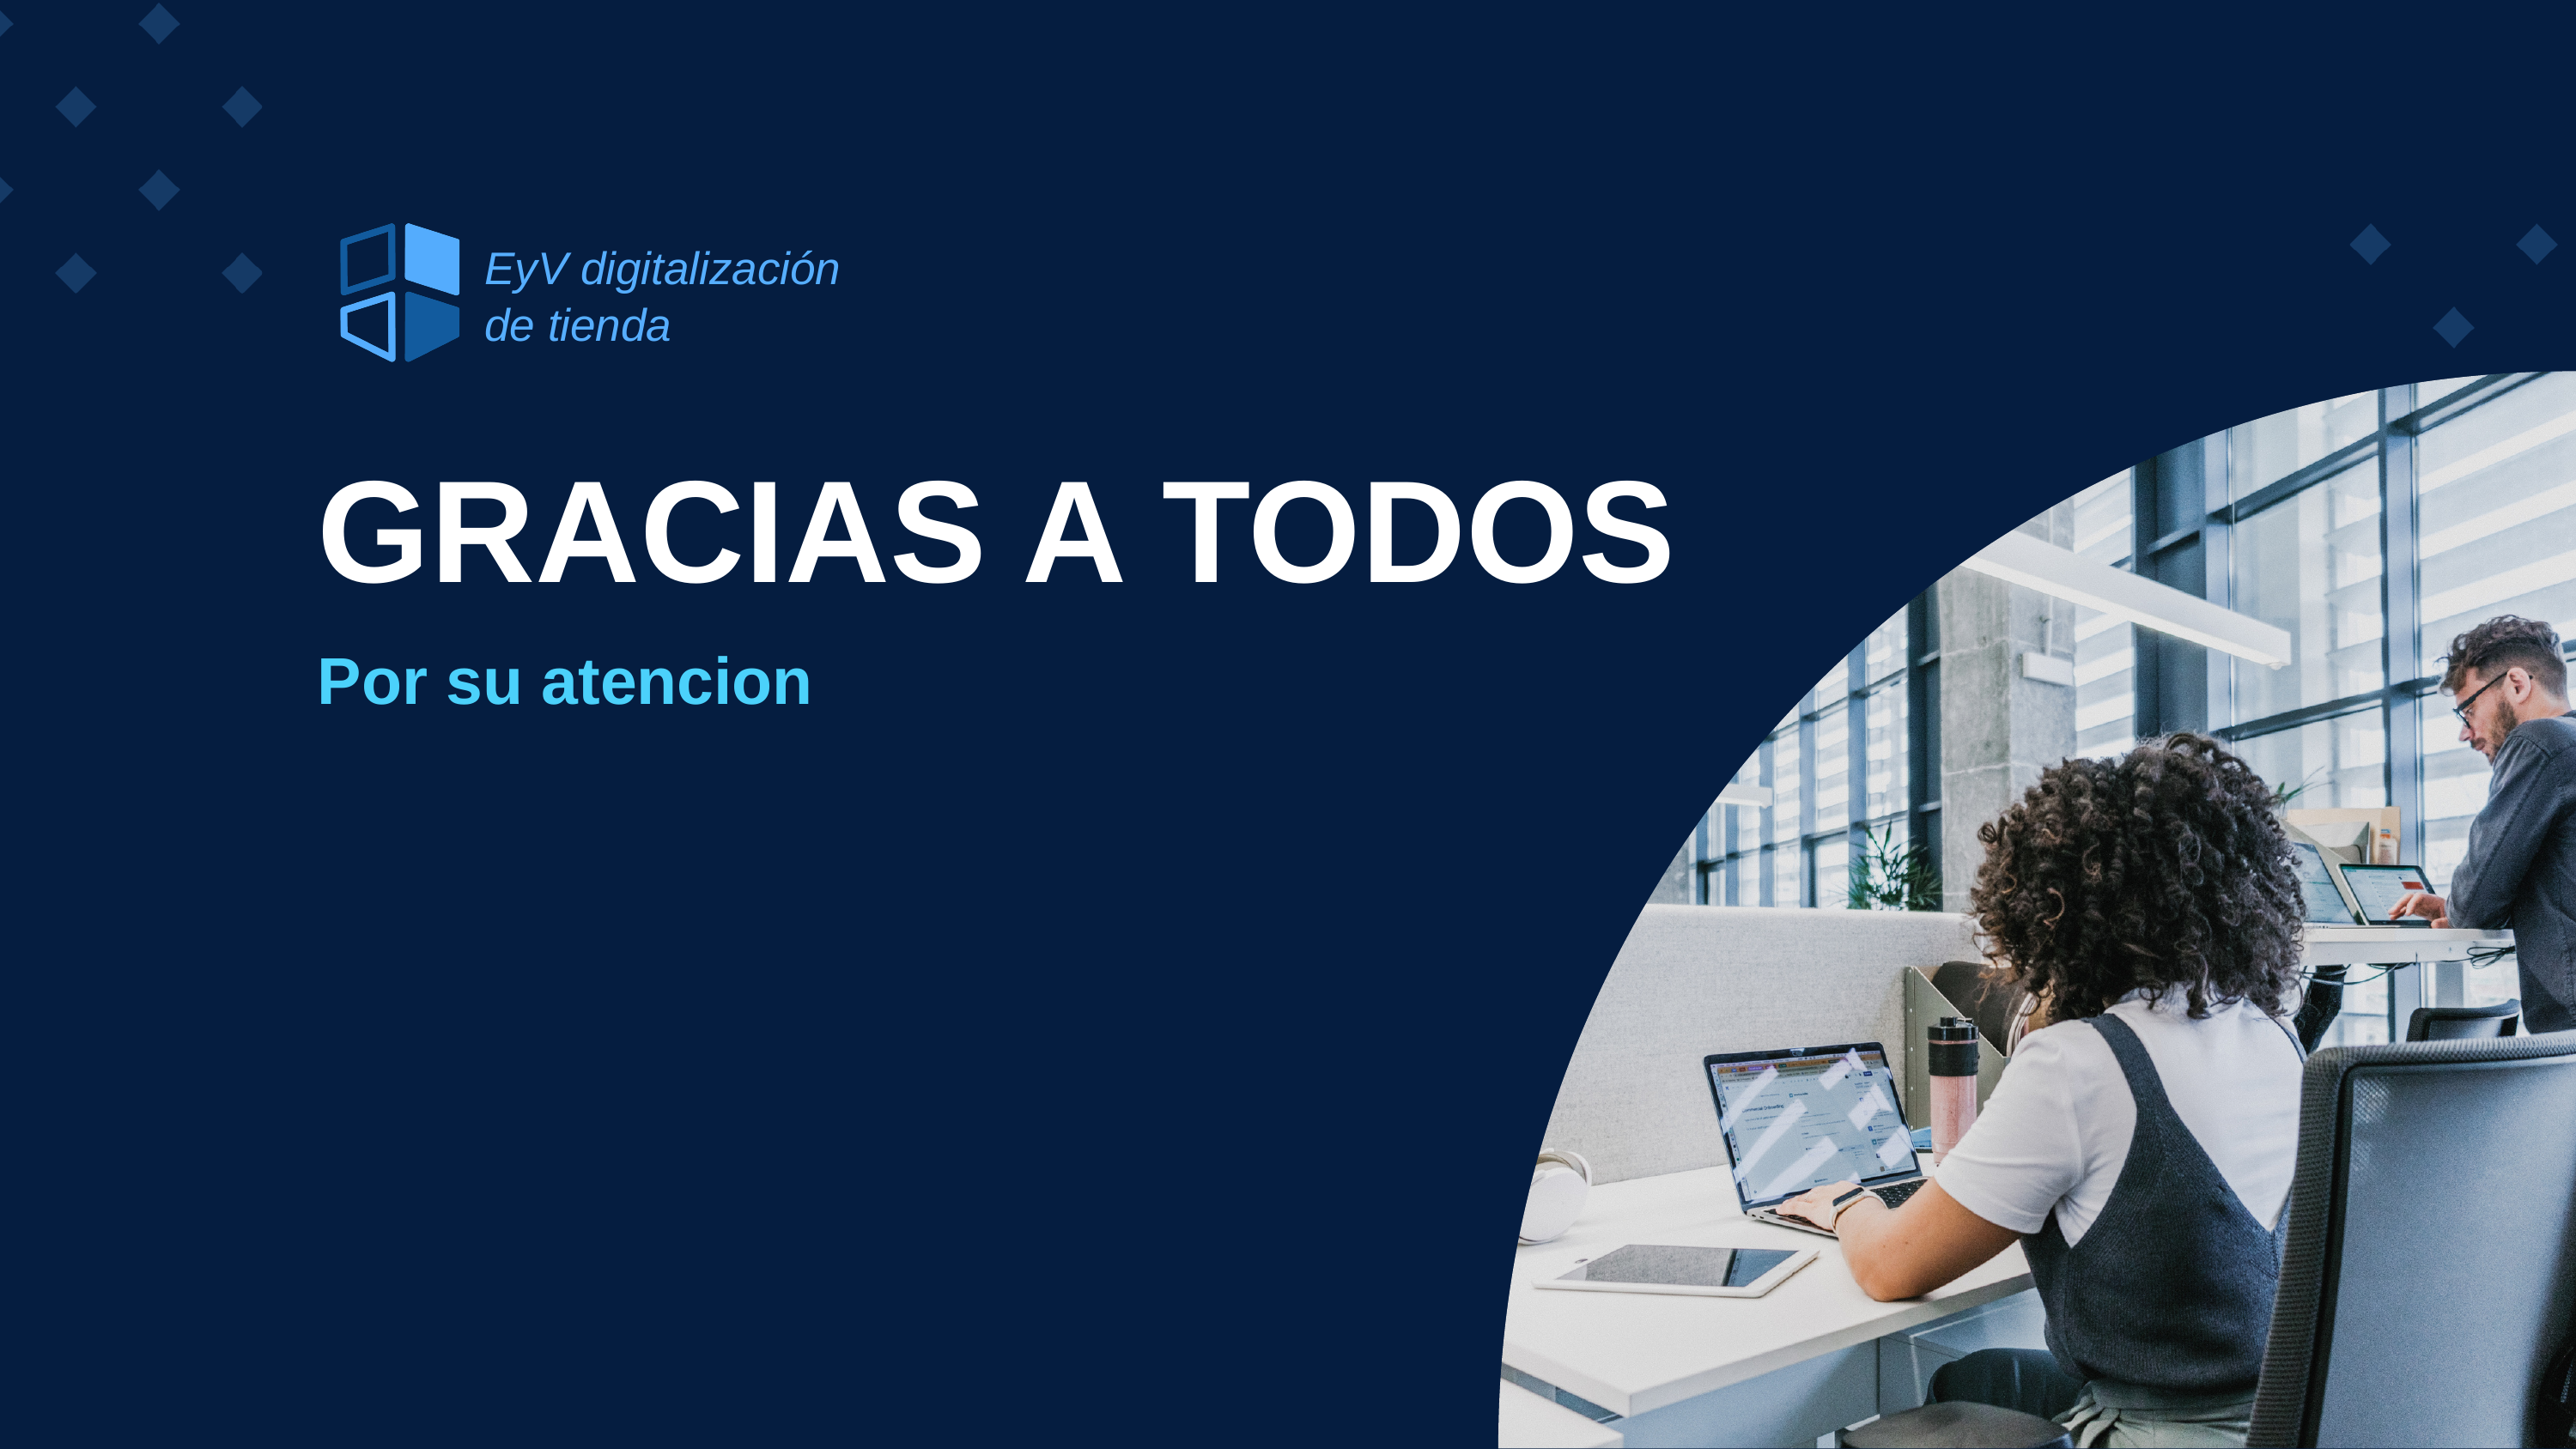

EyV digitalización de tienda

GRACIAS A TODOS
Por su atencion